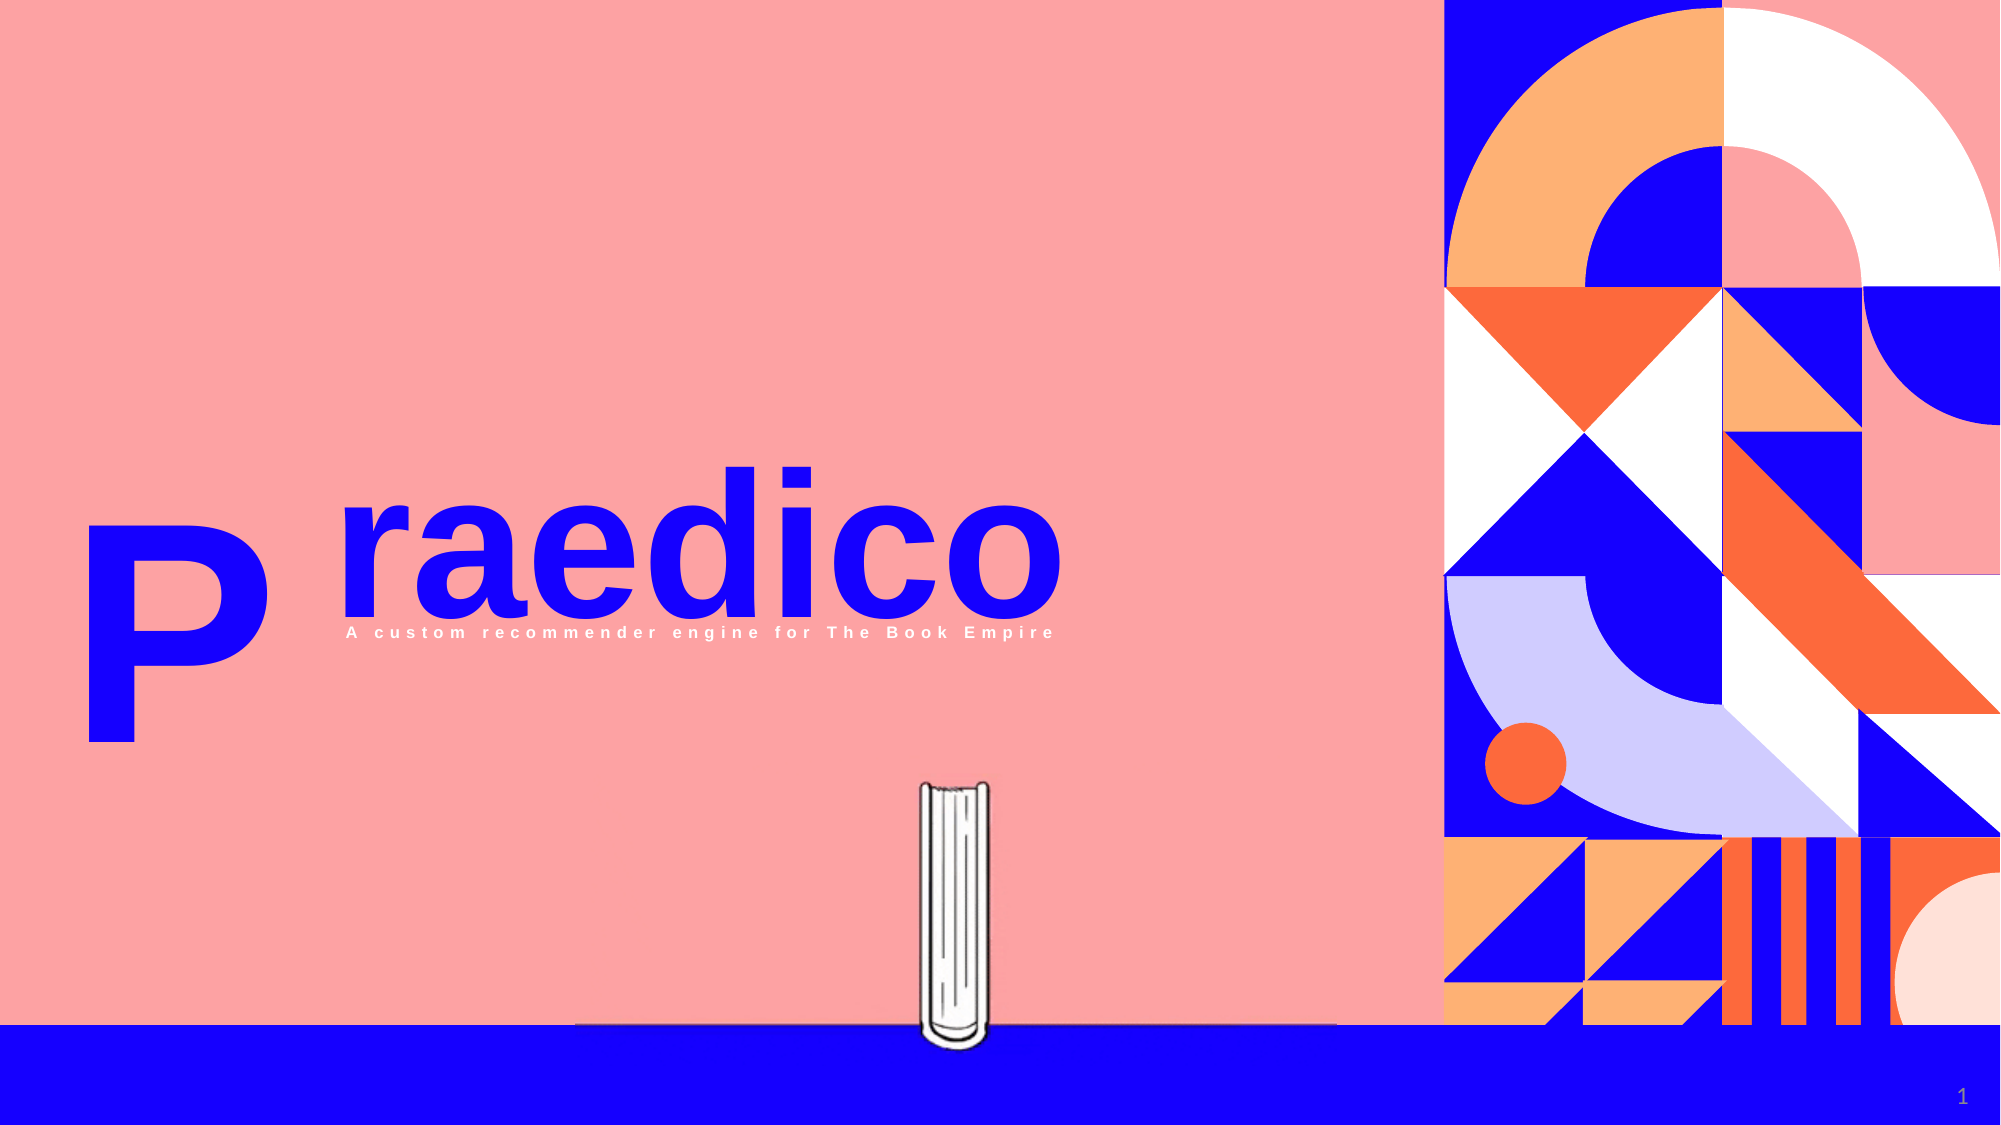

raedico
P
A custom recommender engine for The Book Empire
1